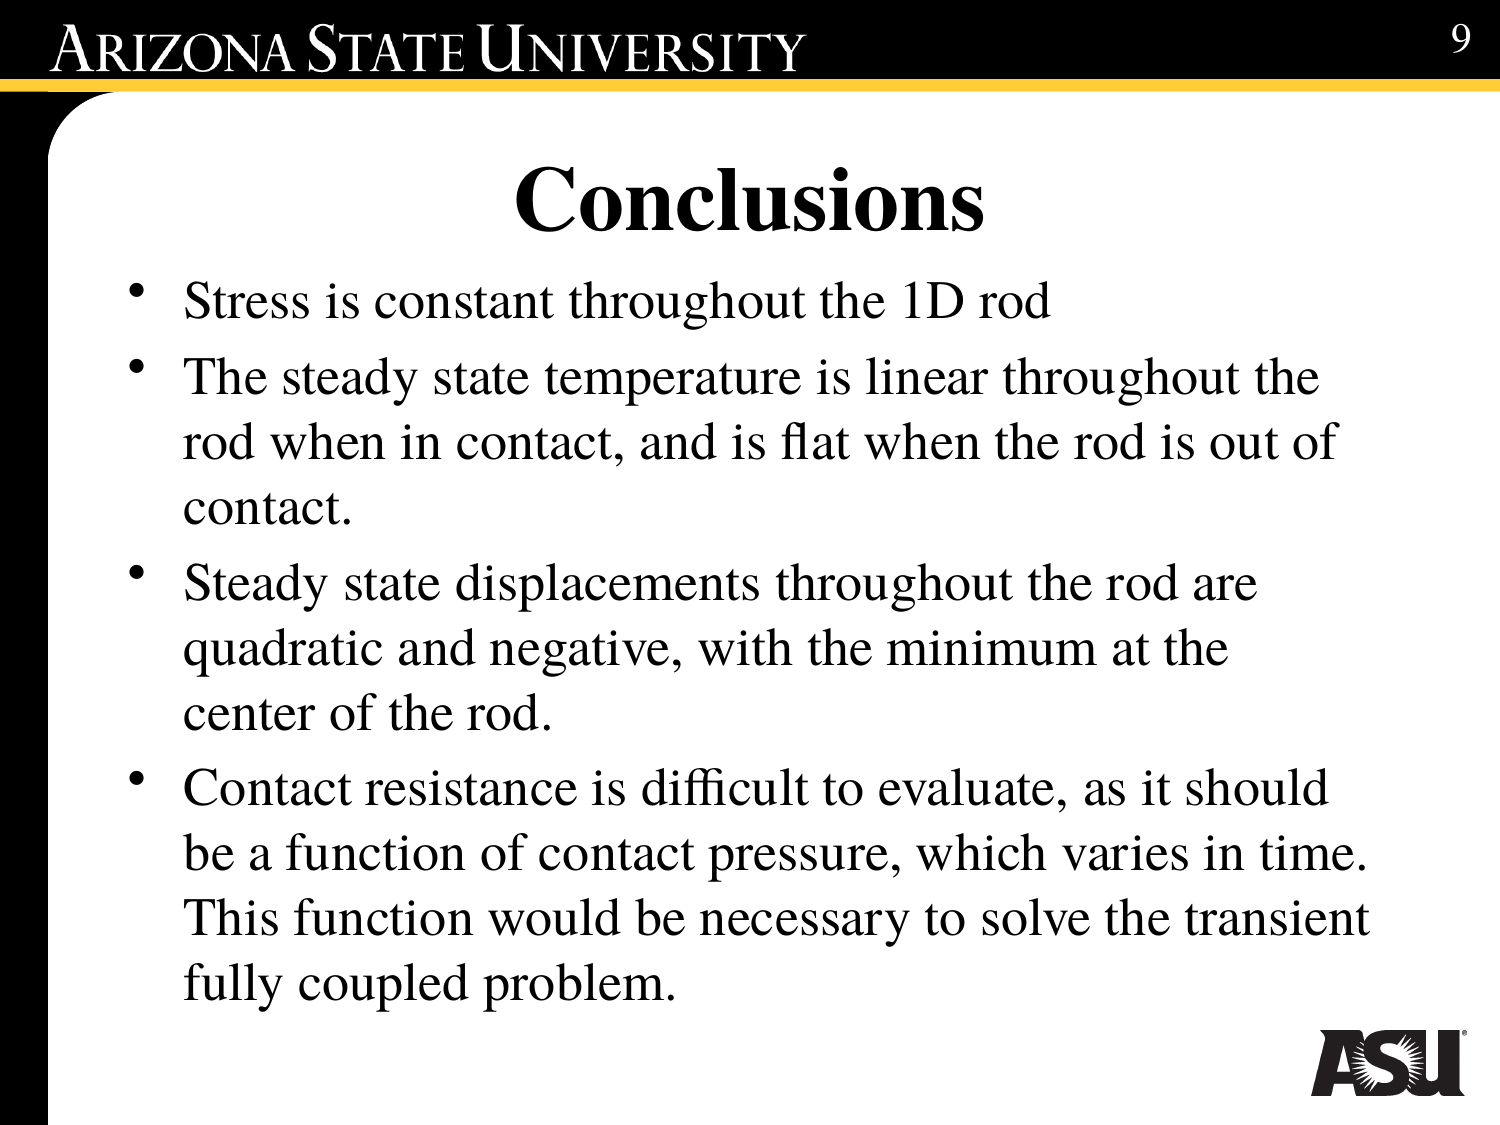

9
# Conclusions
Stress is constant throughout the 1D rod
The steady state temperature is linear throughout the rod when in contact, and is flat when the rod is out of contact.
Steady state displacements throughout the rod are quadratic and negative, with the minimum at the center of the rod.
Contact resistance is difficult to evaluate, as it should be a function of contact pressure, which varies in time. This function would be necessary to solve the transient fully coupled problem.